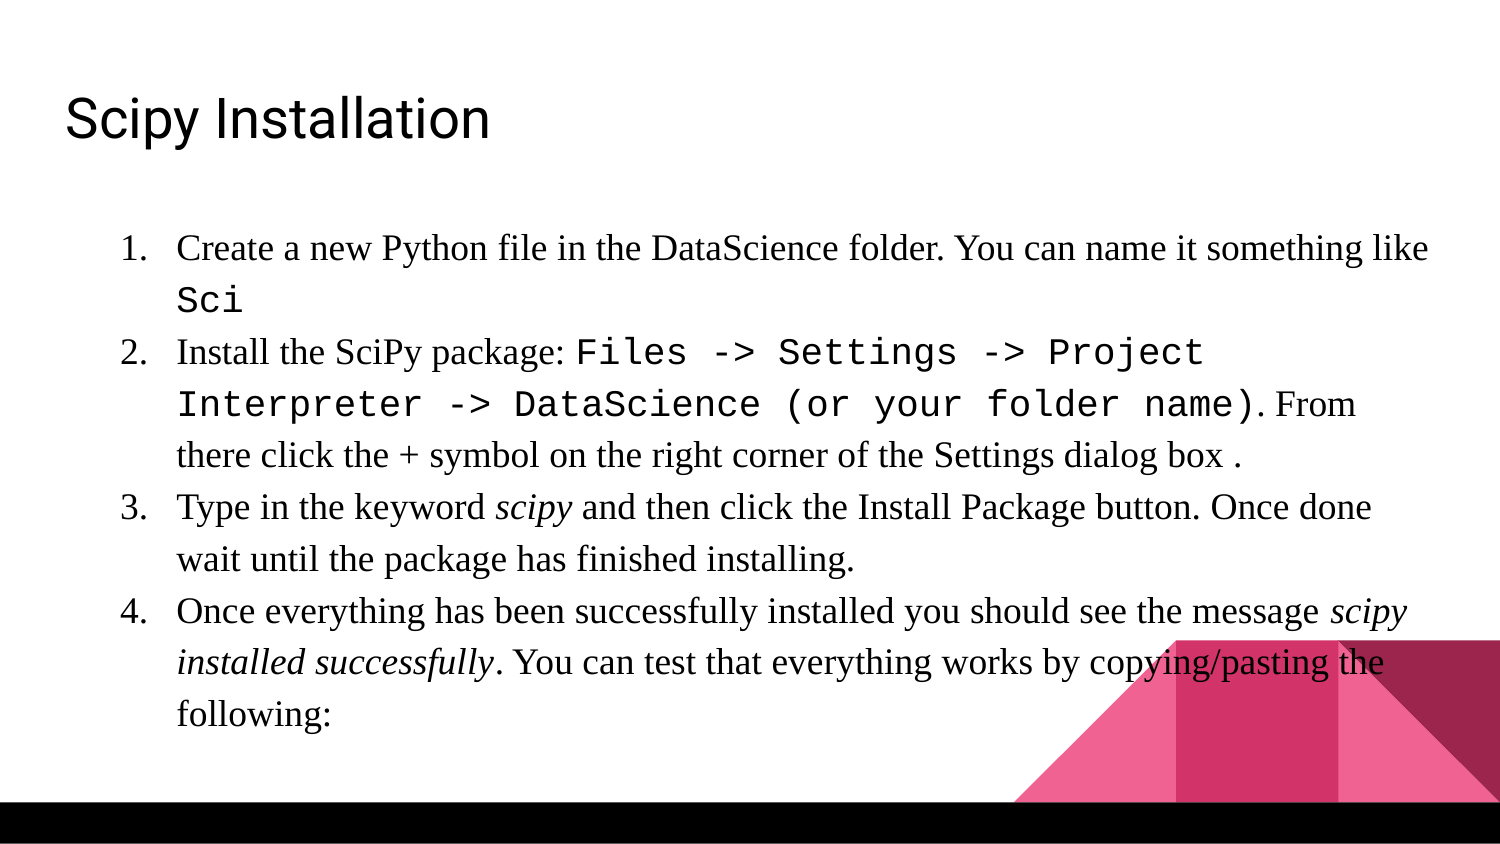

Scipy Installation
Create a new Python file in the DataScience folder. You can name it something like Sci
Install the SciPy package: Files -> Settings -> Project Interpreter -> DataScience (or your folder name). From there click the + symbol on the right corner of the Settings dialog box .
Type in the keyword scipy and then click the Install Package button. Once done wait until the package has finished installing.
Once everything has been successfully installed you should see the message scipy installed successfully. You can test that everything works by copying/pasting the following: